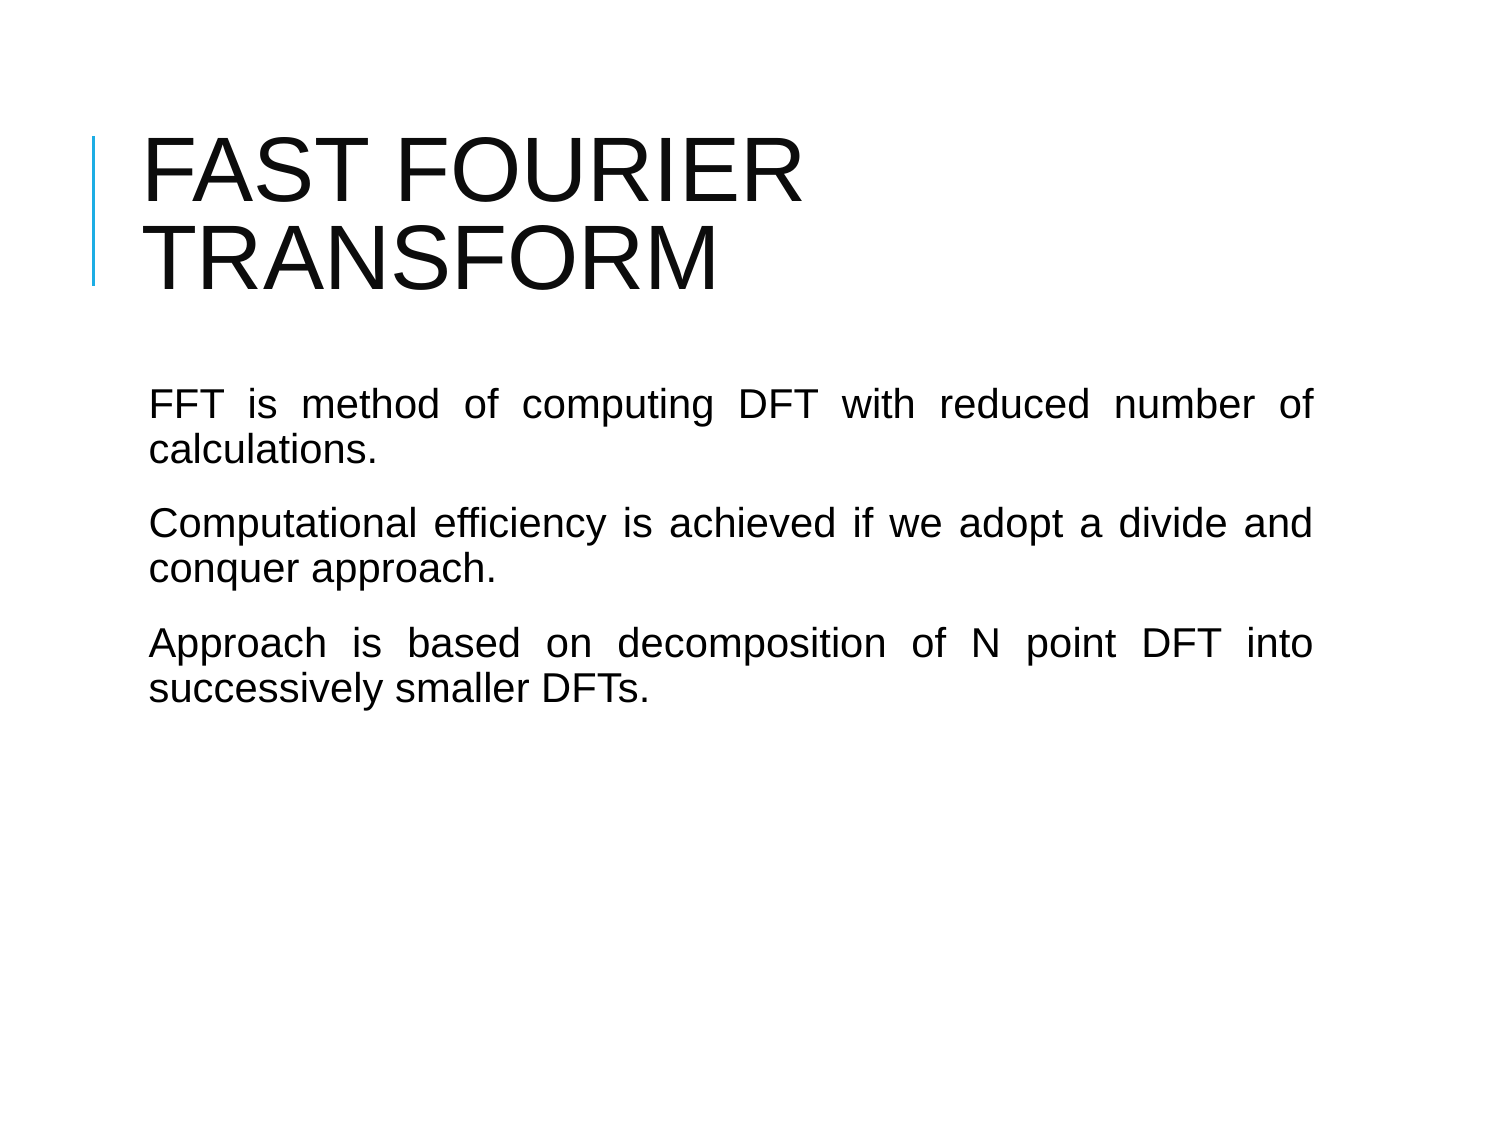

# FAST FOURIER TRANSFORM
FFT is method of computing DFT with reduced number of calculations.
Computational efficiency is achieved if we adopt a divide and conquer approach.
Approach is based on decomposition of N point DFT into successively smaller DFTs.